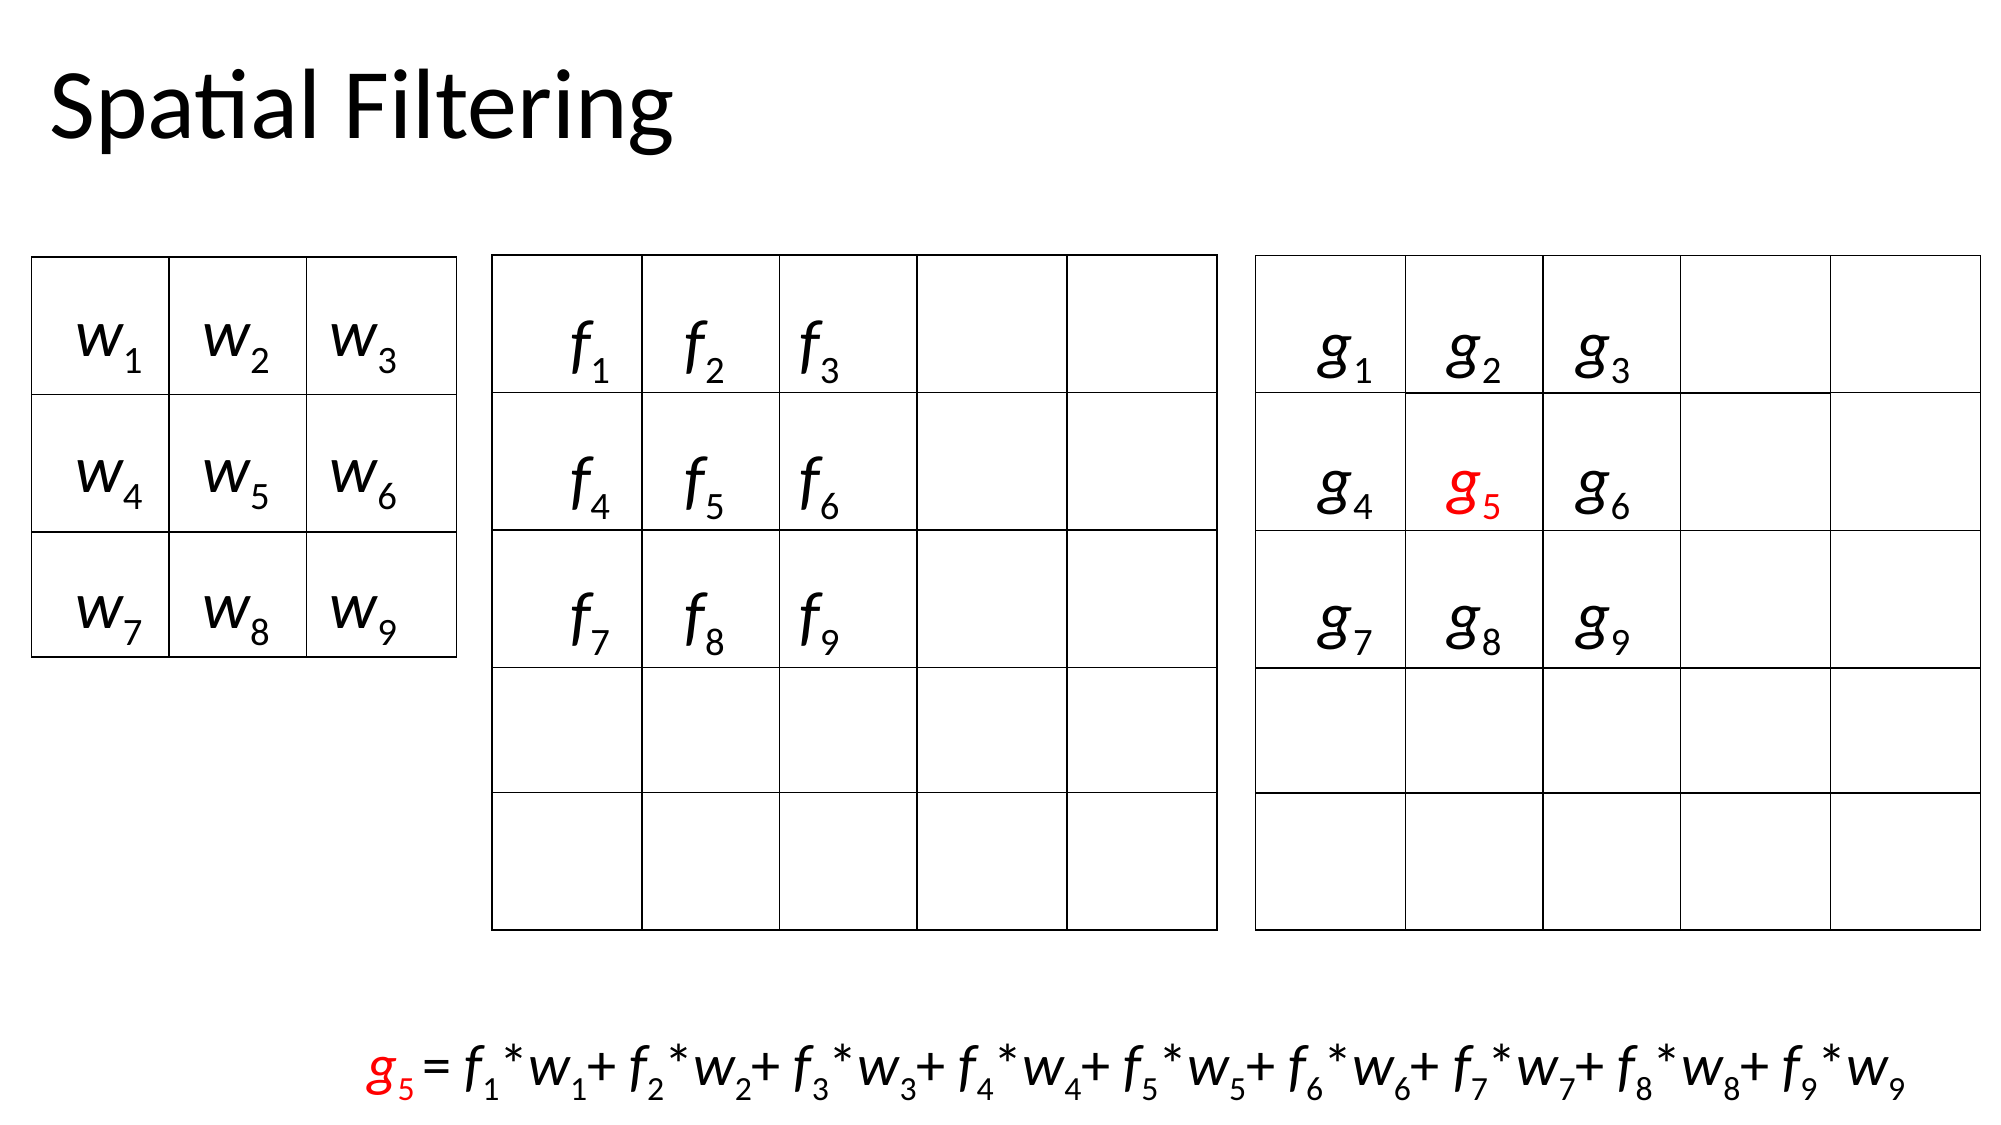

Spatial Filtering

f1     f2     f3

f4     f5     f6

f7     f8     f9

g1     g2     g3

g4     g5     g6

g7     g8     g9

w1    w2    w3

w4    w5    w6

w7    w8    w9

g5 = f1*w1+ f2*w2+ f3*w3+ f4*w4+ f5*w5+ f6*w6+ f7*w7+ f8*w8+ f9*w9